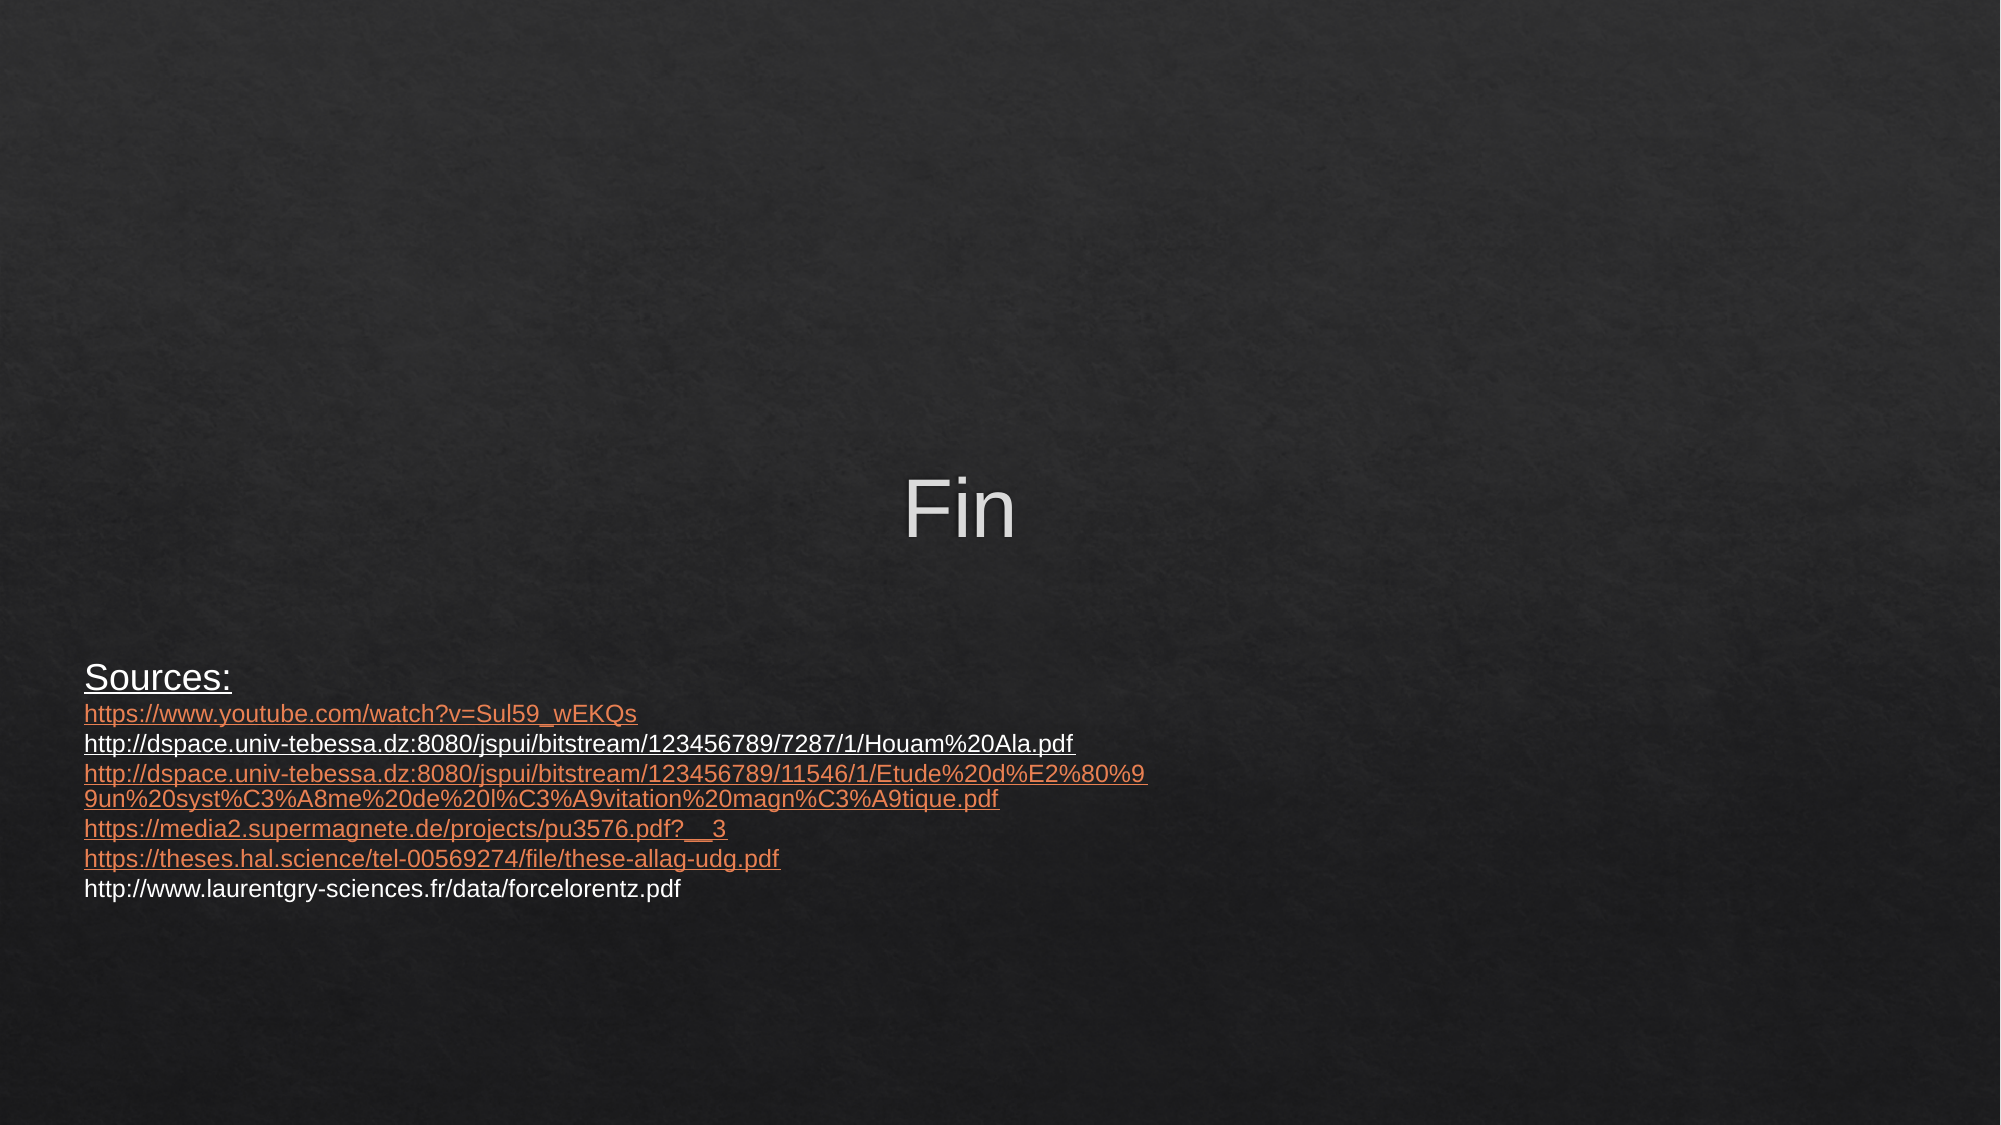

# Fin
Sources:
https://www.youtube.com/watch?v=Sul59_wEKQs
http://dspace.univ-tebessa.dz:8080/jspui/bitstream/123456789/7287/1/Houam%20Ala.pdf
http://dspace.univ-tebessa.dz:8080/jspui/bitstream/123456789/11546/1/Etude%20d%E2%80%99un%20syst%C3%A8me%20de%20l%C3%A9vitation%20magn%C3%A9tique.pdf
https://media2.supermagnete.de/projects/pu3576.pdf?__3
https://theses.hal.science/tel-00569274/file/these-allag-udg.pdf
http://www.laurentgry-sciences.fr/data/forcelorentz.pdf